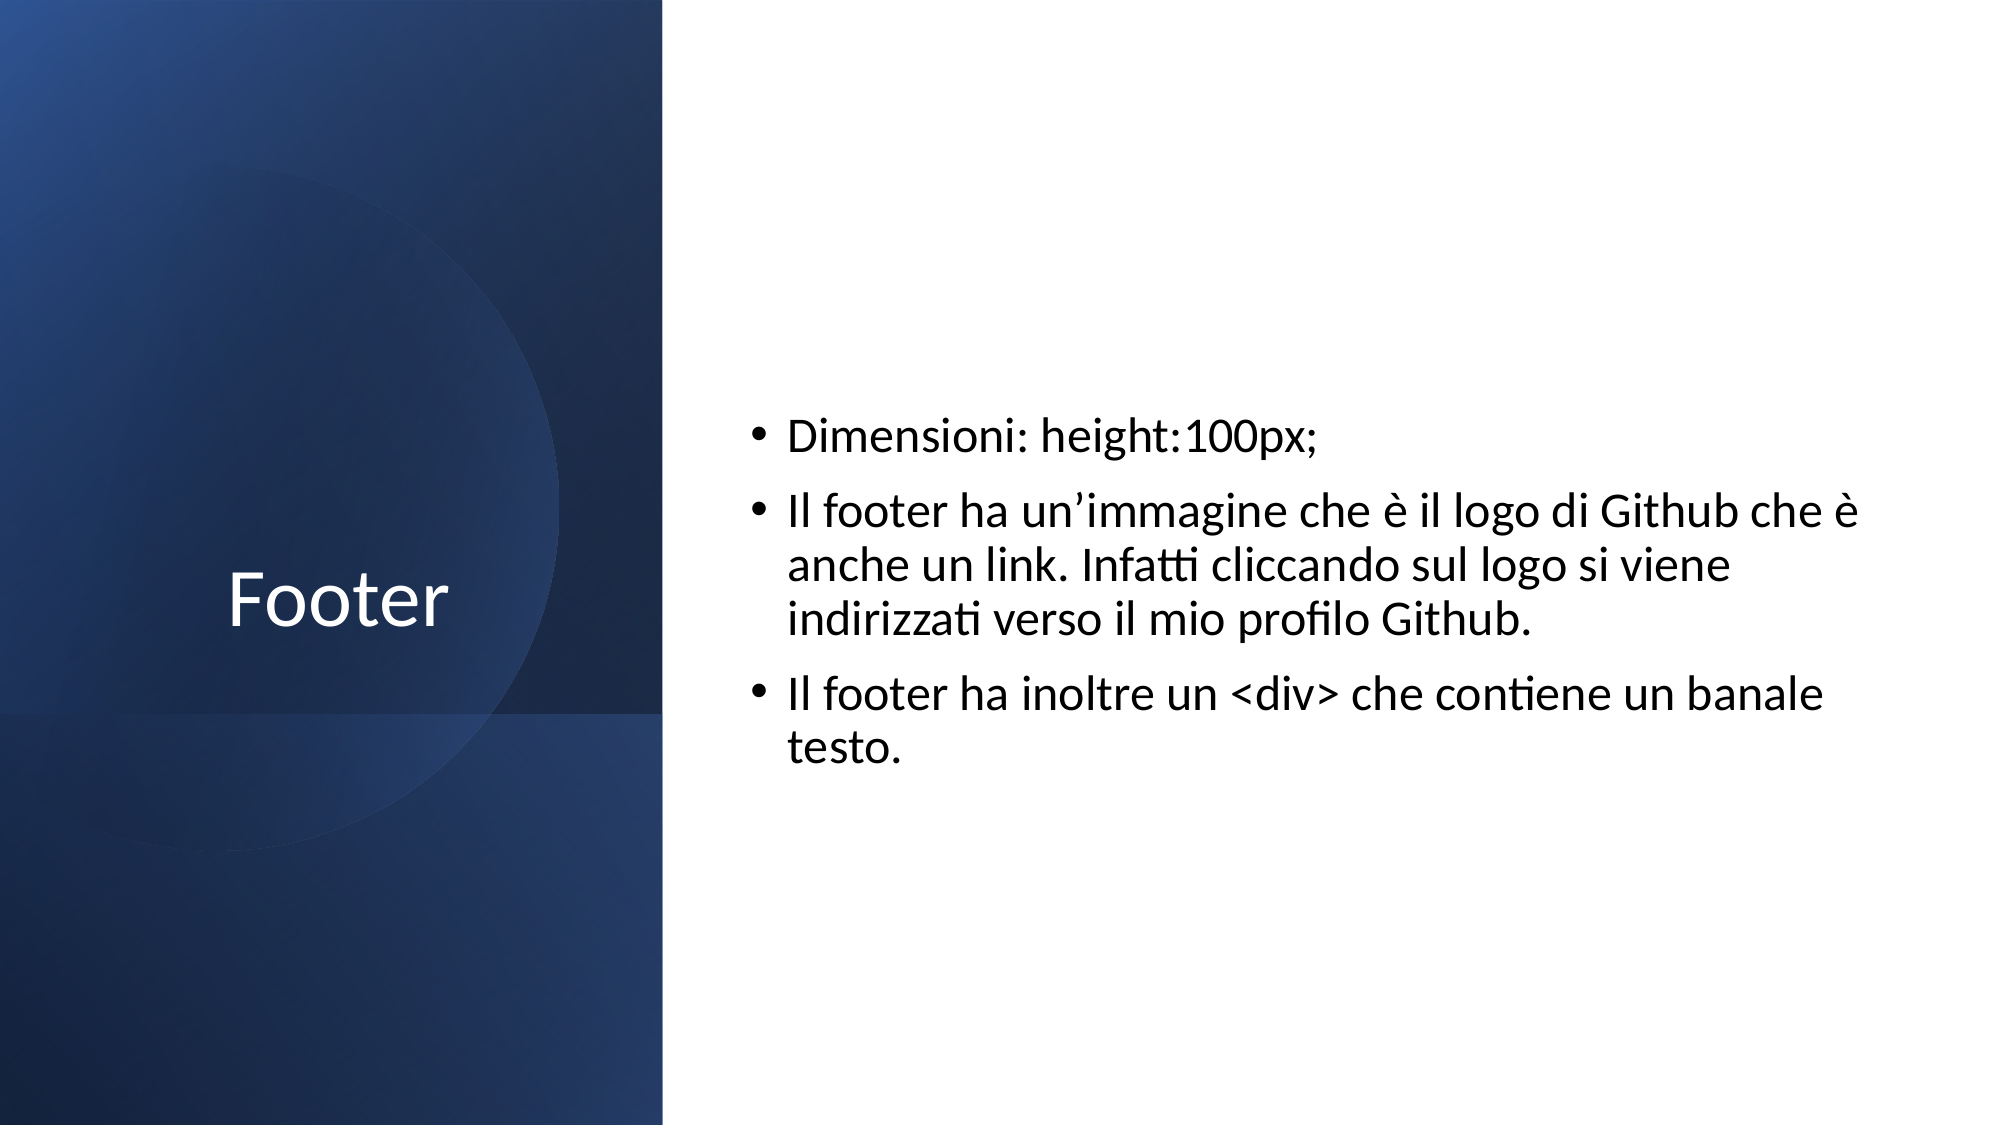

# Footer

Dimensioni: height:100px;
Il footer ha un’immagine che è il logo di Github che è anche un link. Infatti cliccando sul logo si viene indirizzati verso il mio profilo Github.
Il footer ha inoltre un <div> che contiene un banale testo.